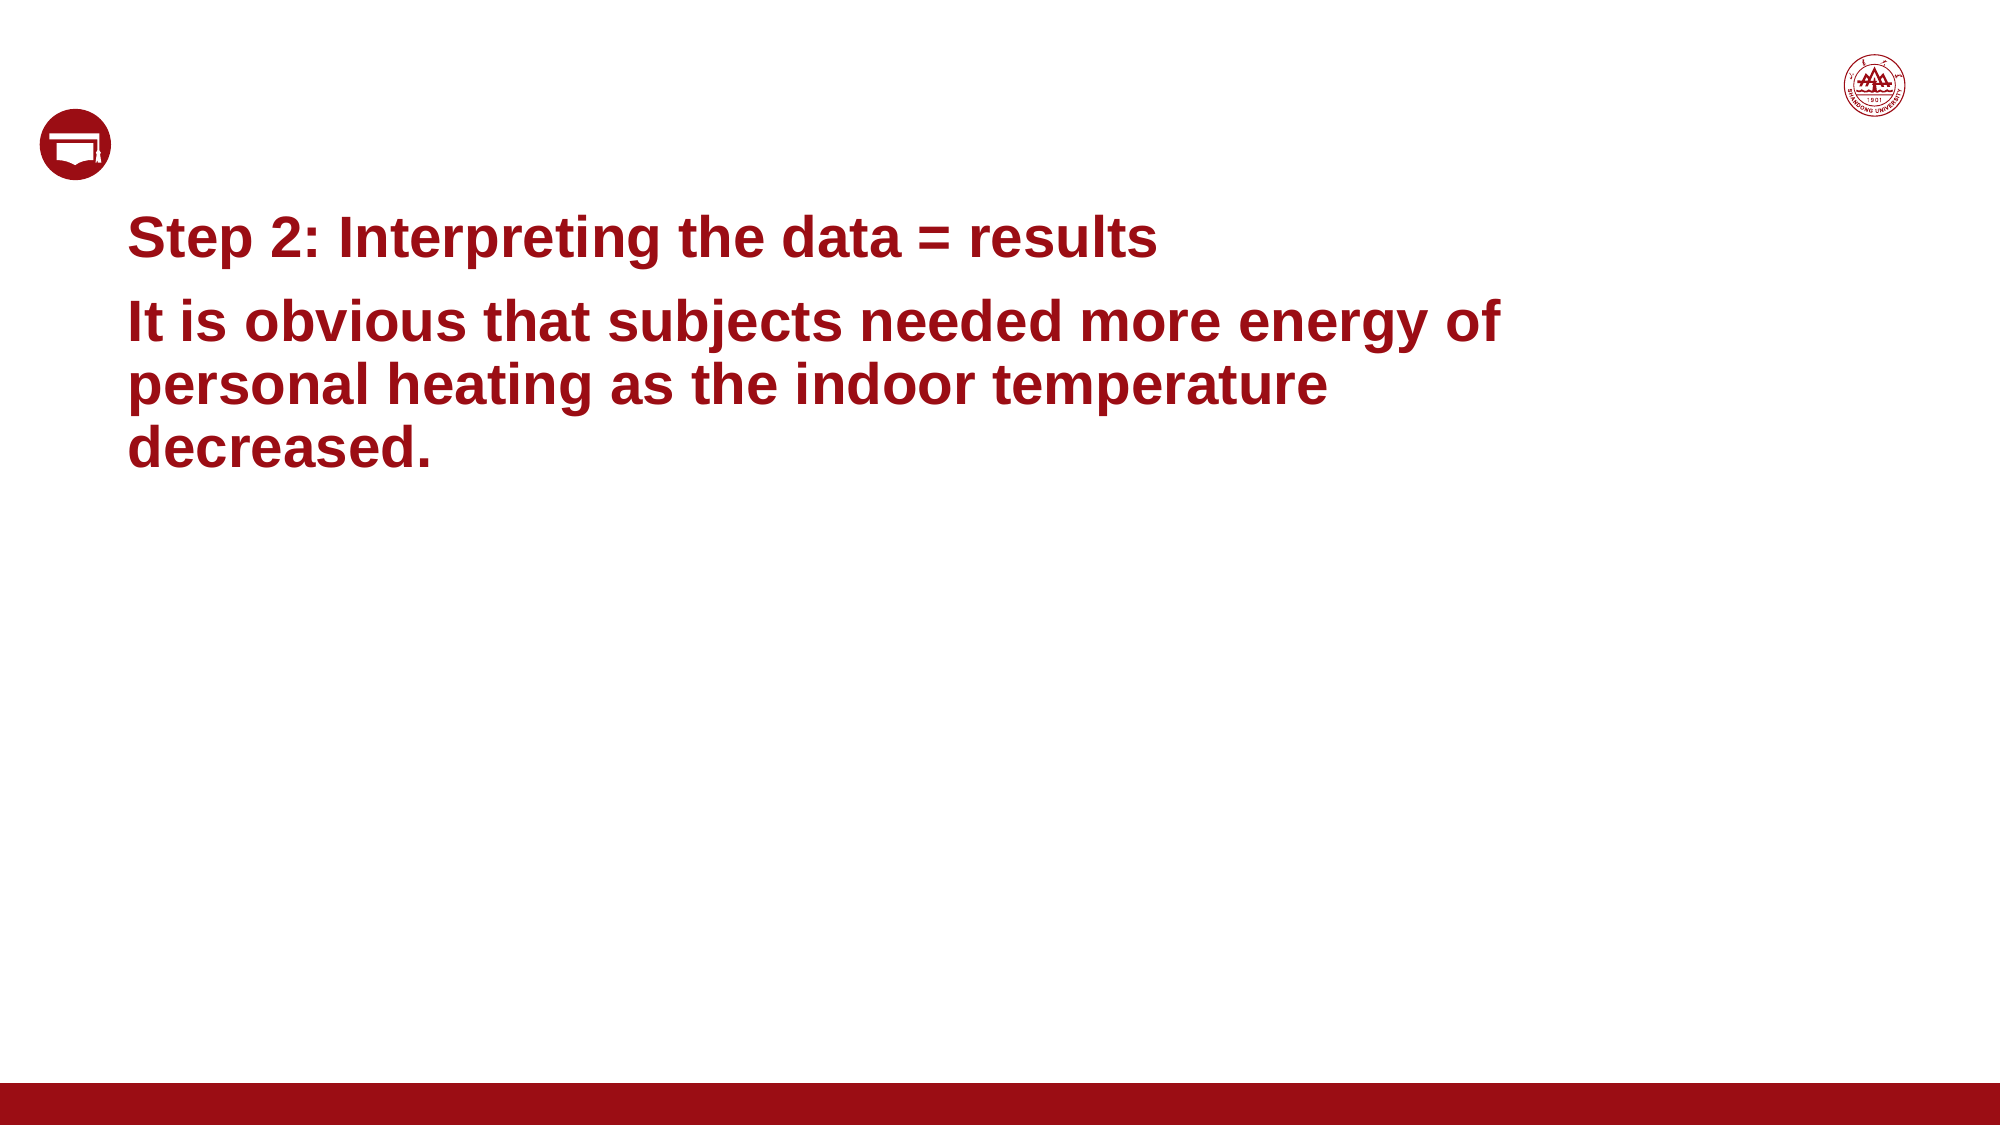

Step 2: Interpreting the data = results
It is obvious that subjects needed more energy of personal heating as the indoor temperature decreased.